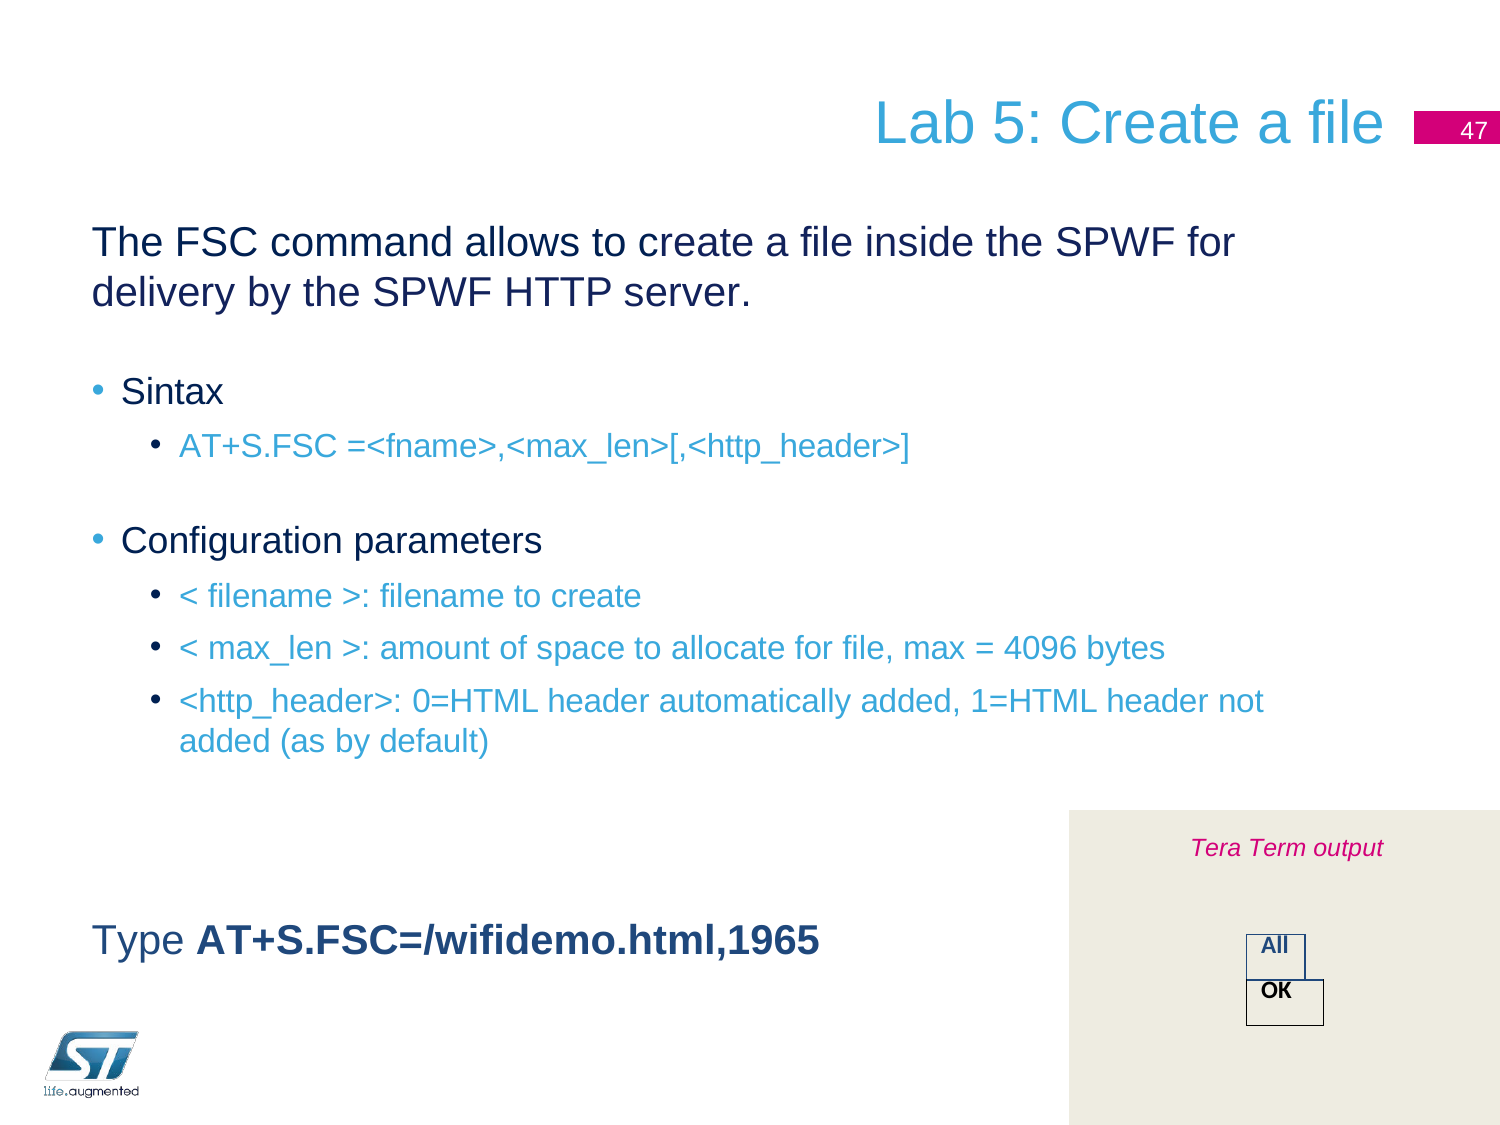

# Lab 5: Create a file

47
The FSC command allows to create a file inside the SPWF for
delivery by the SPWF HTTP server.

Sintax
AT+S.FSC =<fname>,<max_len>[,<http_header>]

Configuration parameters
< filename >: filename to create
< max_len >: amount of space to allocate for file, max = 4096 bytes
<http_header>: 0=HTML header automatically added, 1=HTML header not added (as by default)

Tera Term output

Type AT+S.FSC=/wifidemo.html,1965

| All |  |
| --- | --- |
| OK |  |